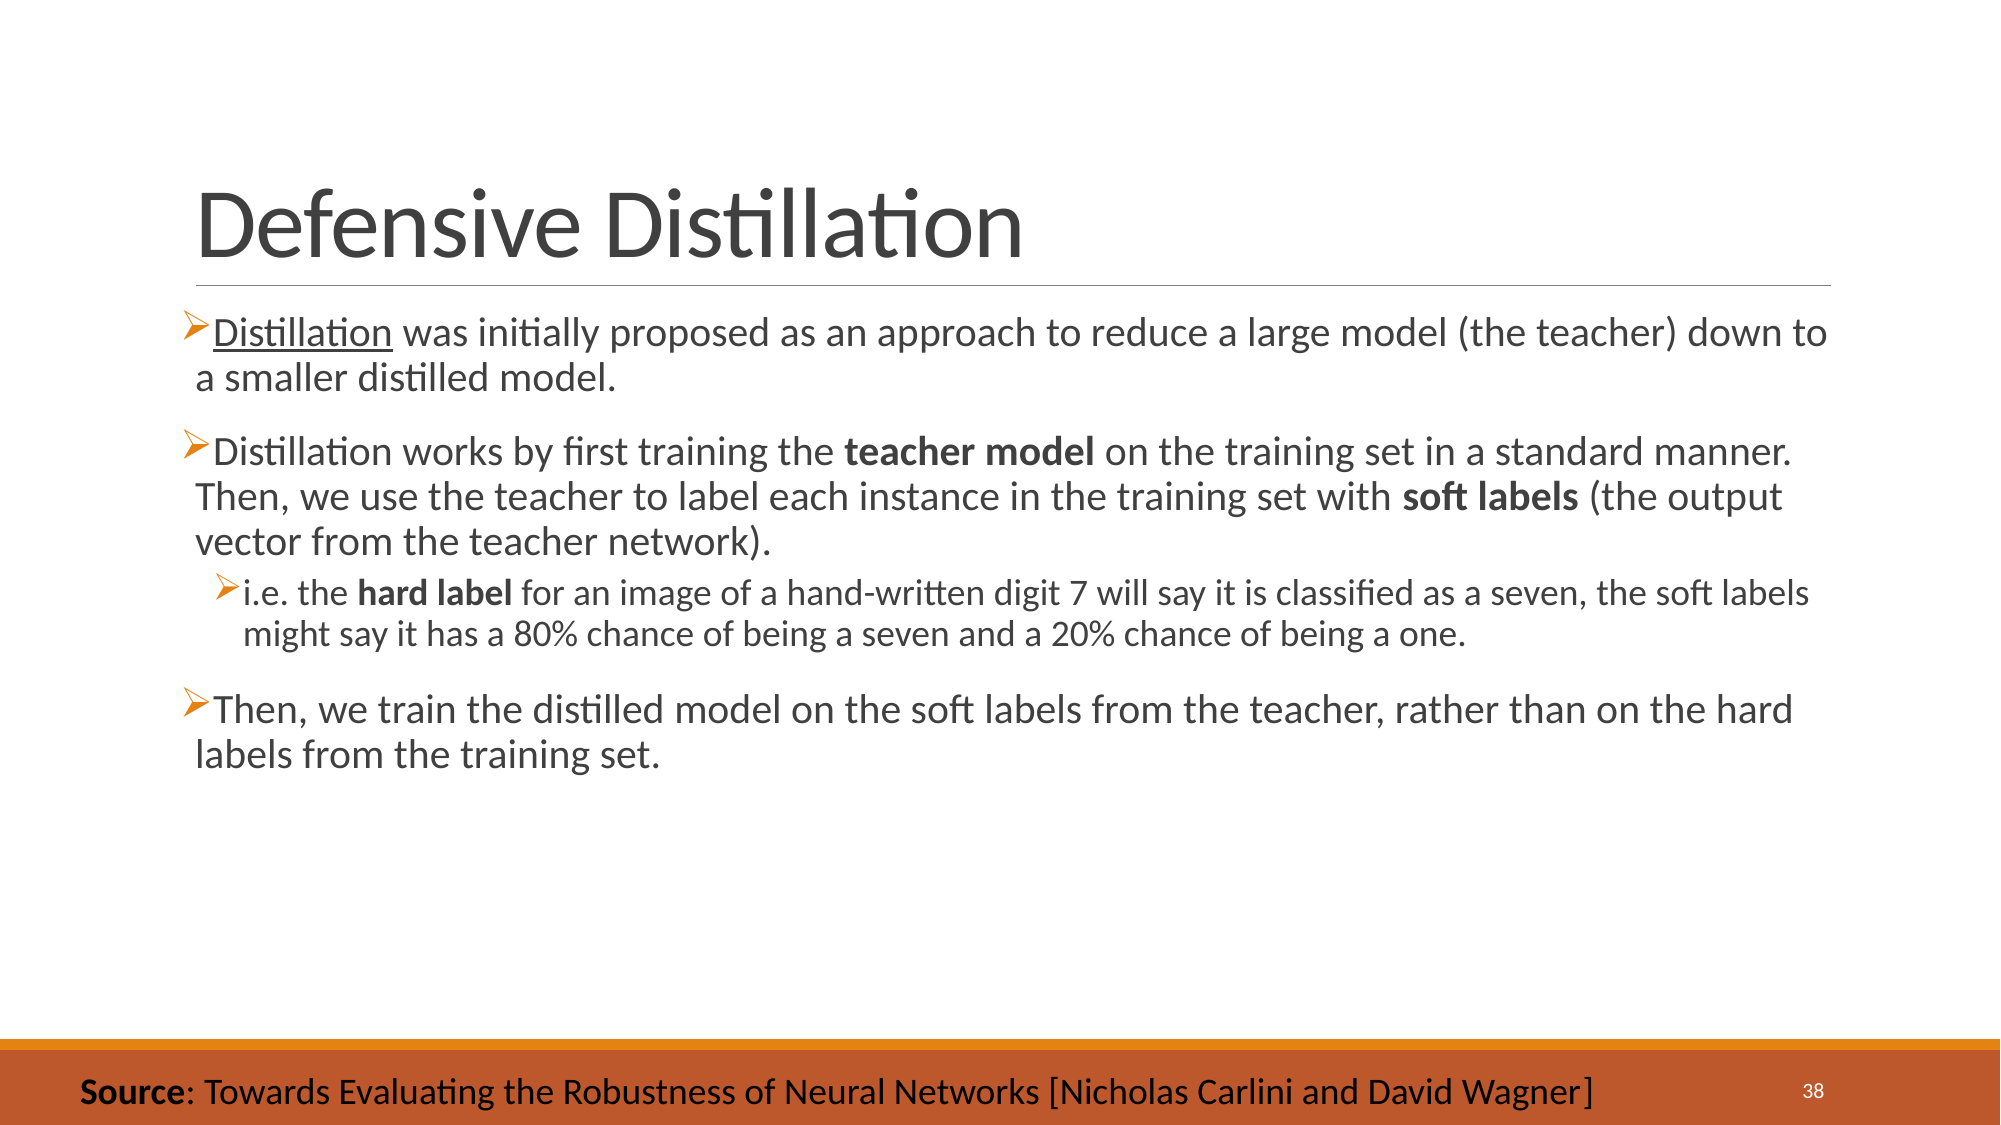

# Defensive Distillation
Distillation was initially proposed as an approach to reduce a large model (the teacher) down to a smaller distilled model.
Distillation works by first training the teacher model on the training set in a standard manner. Then, we use the teacher to label each instance in the training set with soft labels (the output vector from the teacher network).
i.e. the hard label for an image of a hand-written digit 7 will say it is classified as a seven, the soft labels might say it has a 80% chance of being a seven and a 20% chance of being a one.
Then, we train the distilled model on the soft labels from the teacher, rather than on the hard labels from the training set.
Source: Towards Evaluating the Robustness of Neural Networks [Nicholas Carlini and David Wagner]

38